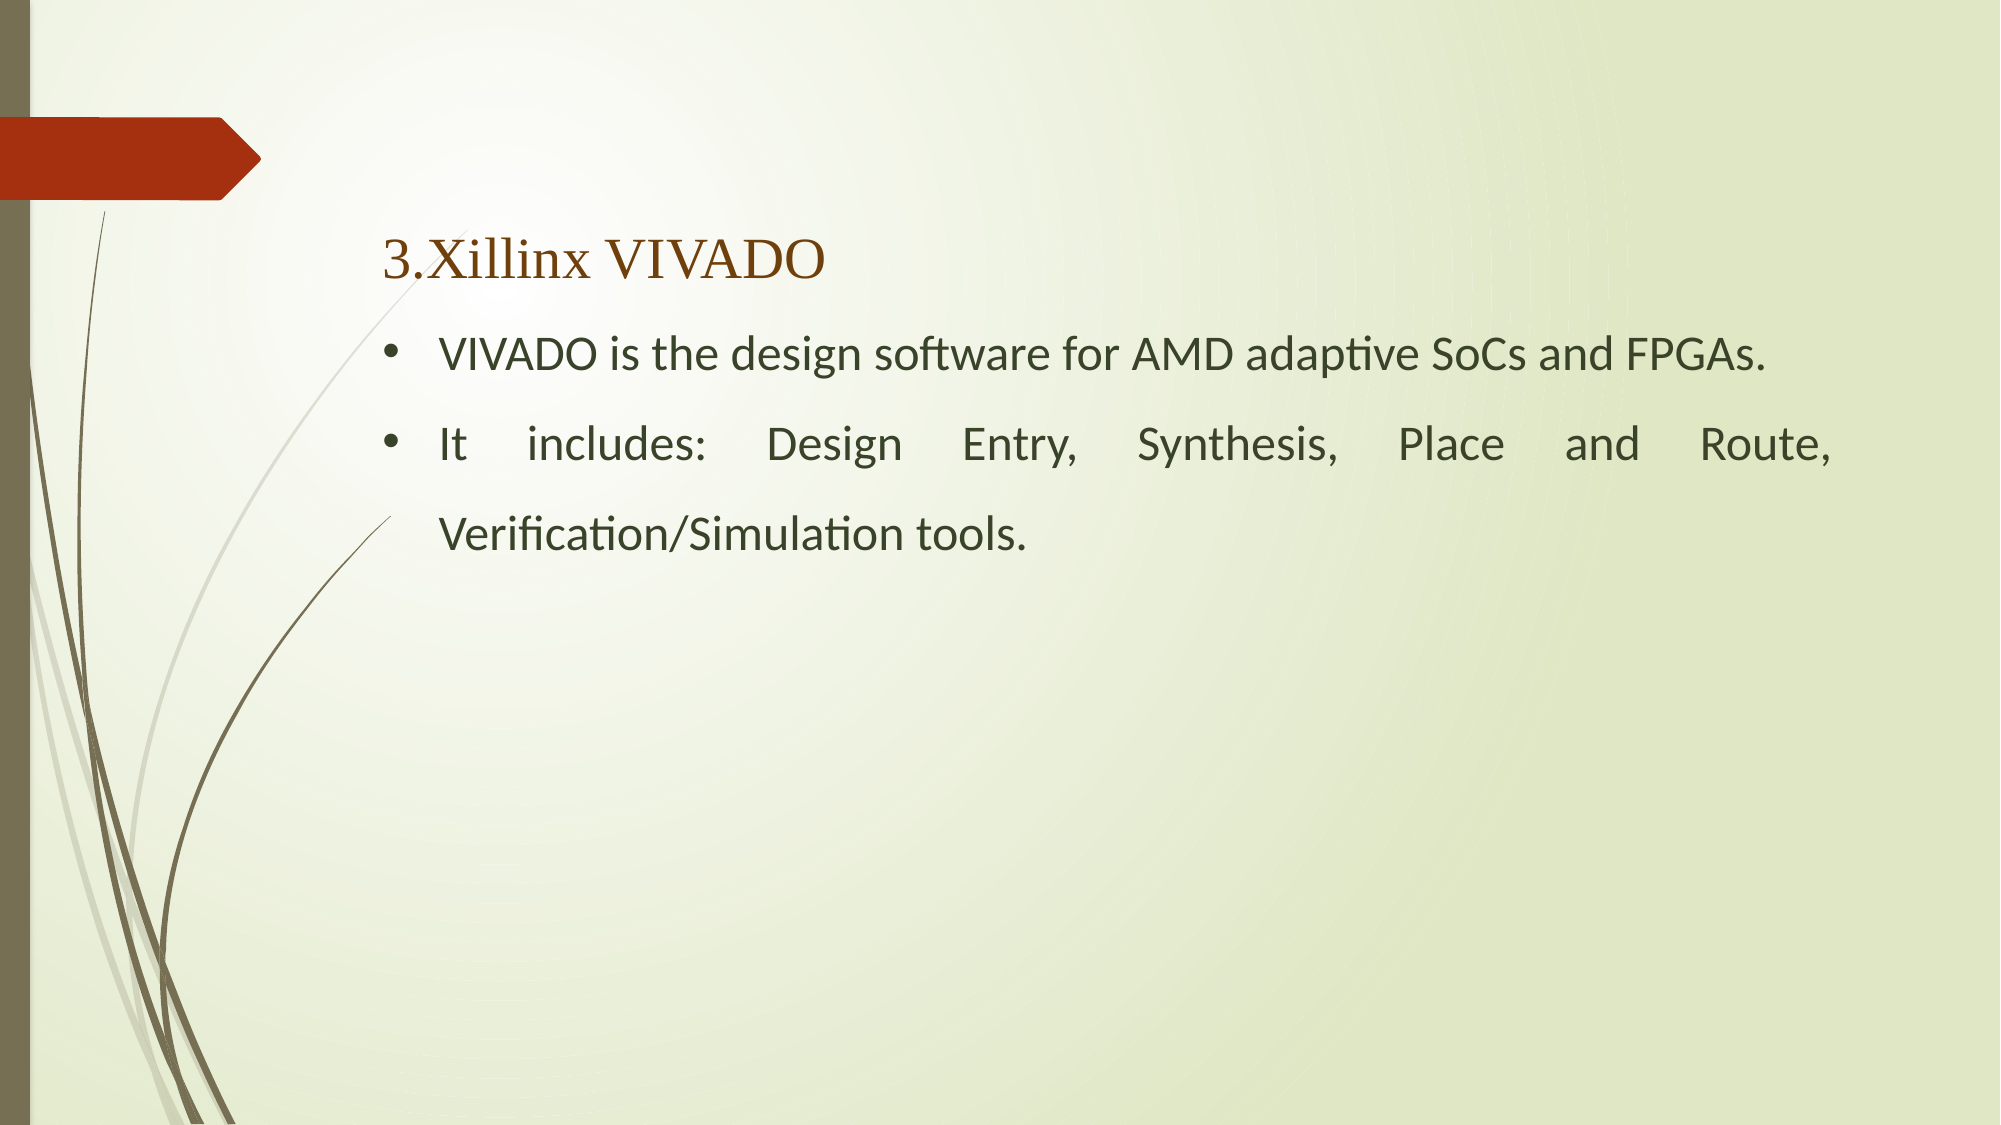

3.Xillinx VIVADO
VIVADO is the design software for AMD adaptive SoCs and FPGAs.
It includes: Design Entry, Synthesis, Place and Route, Verification/Simulation tools.